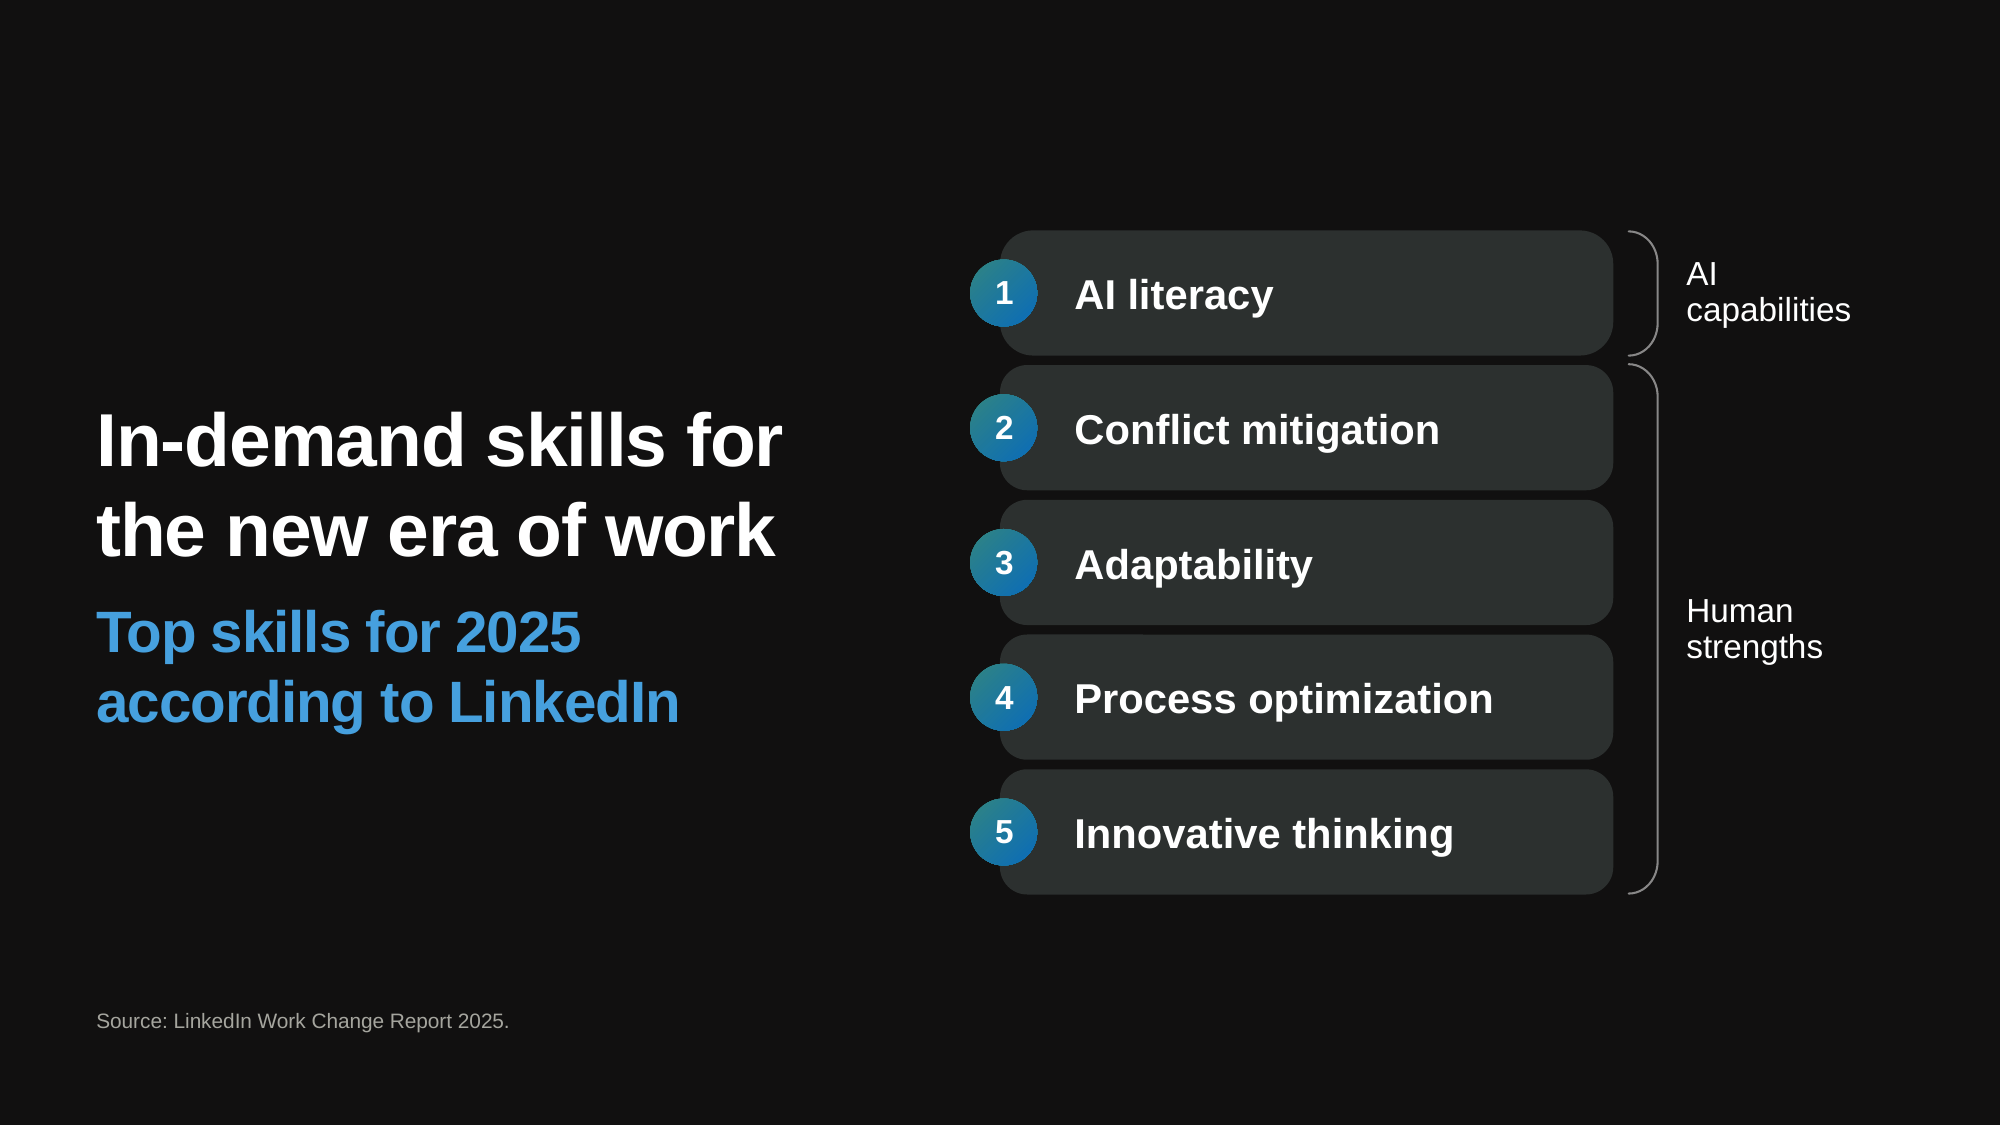

AI capabilities
1
AI literacy

# In-demand skills for the new era of work
2
Conflict mitigation

3
Adaptability
Human strengths
Top skills for 2025 according to LinkedIn

4
Process optimization

5
Innovative thinking
Source: LinkedIn Work Change Report 2025.